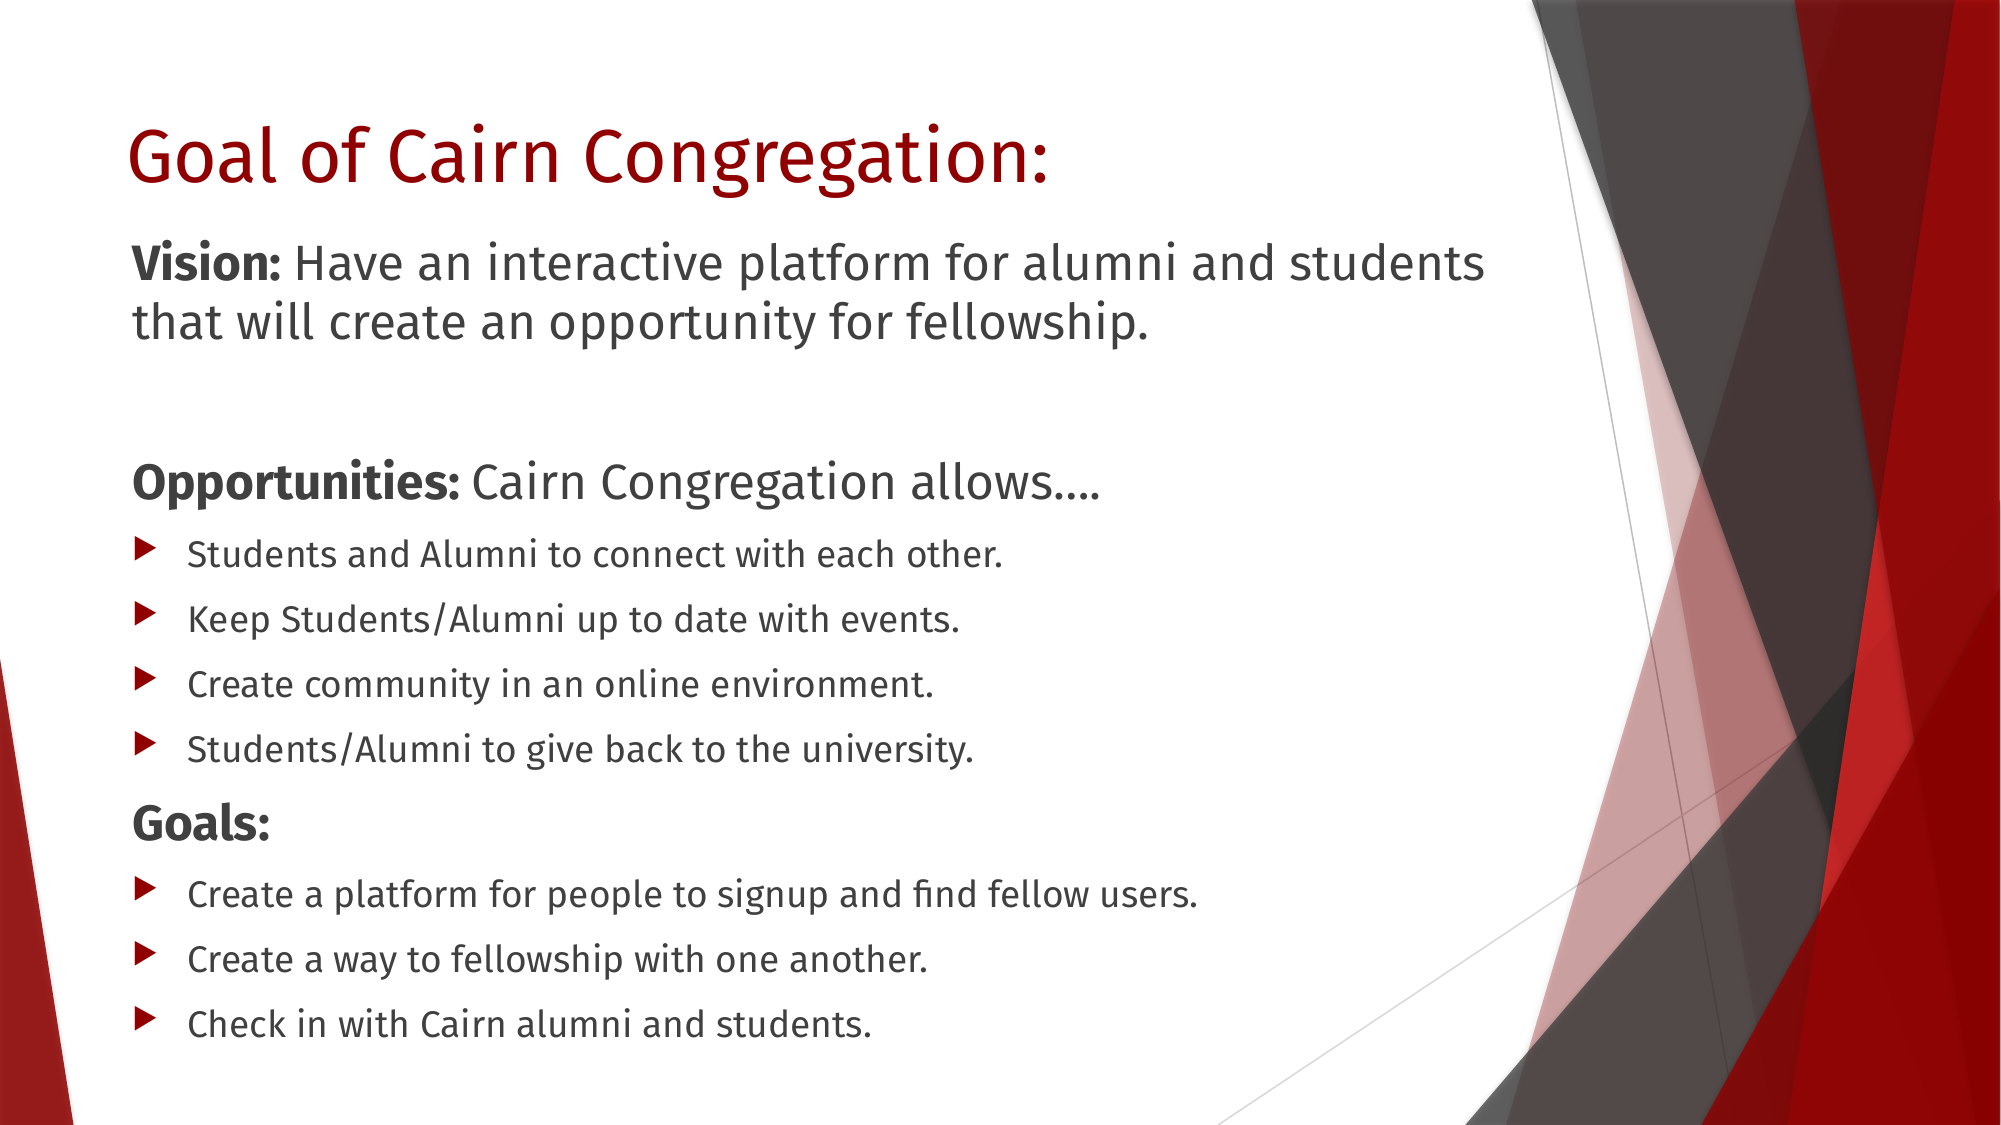

# Goal of Cairn Congregation:
Vision: Have an interactive platform for alumni and students that will create an opportunity for fellowship.

Opportunities: Cairn Congregation allows….
Students and Alumni to connect with each other.
Keep Students/Alumni up to date with events.
Create community in an online environment.
Students/Alumni to give back to the university.
Goals:
Create a platform for people to signup and find fellow users.
Create a way to fellowship with one another.
Check in with Cairn alumni and students.